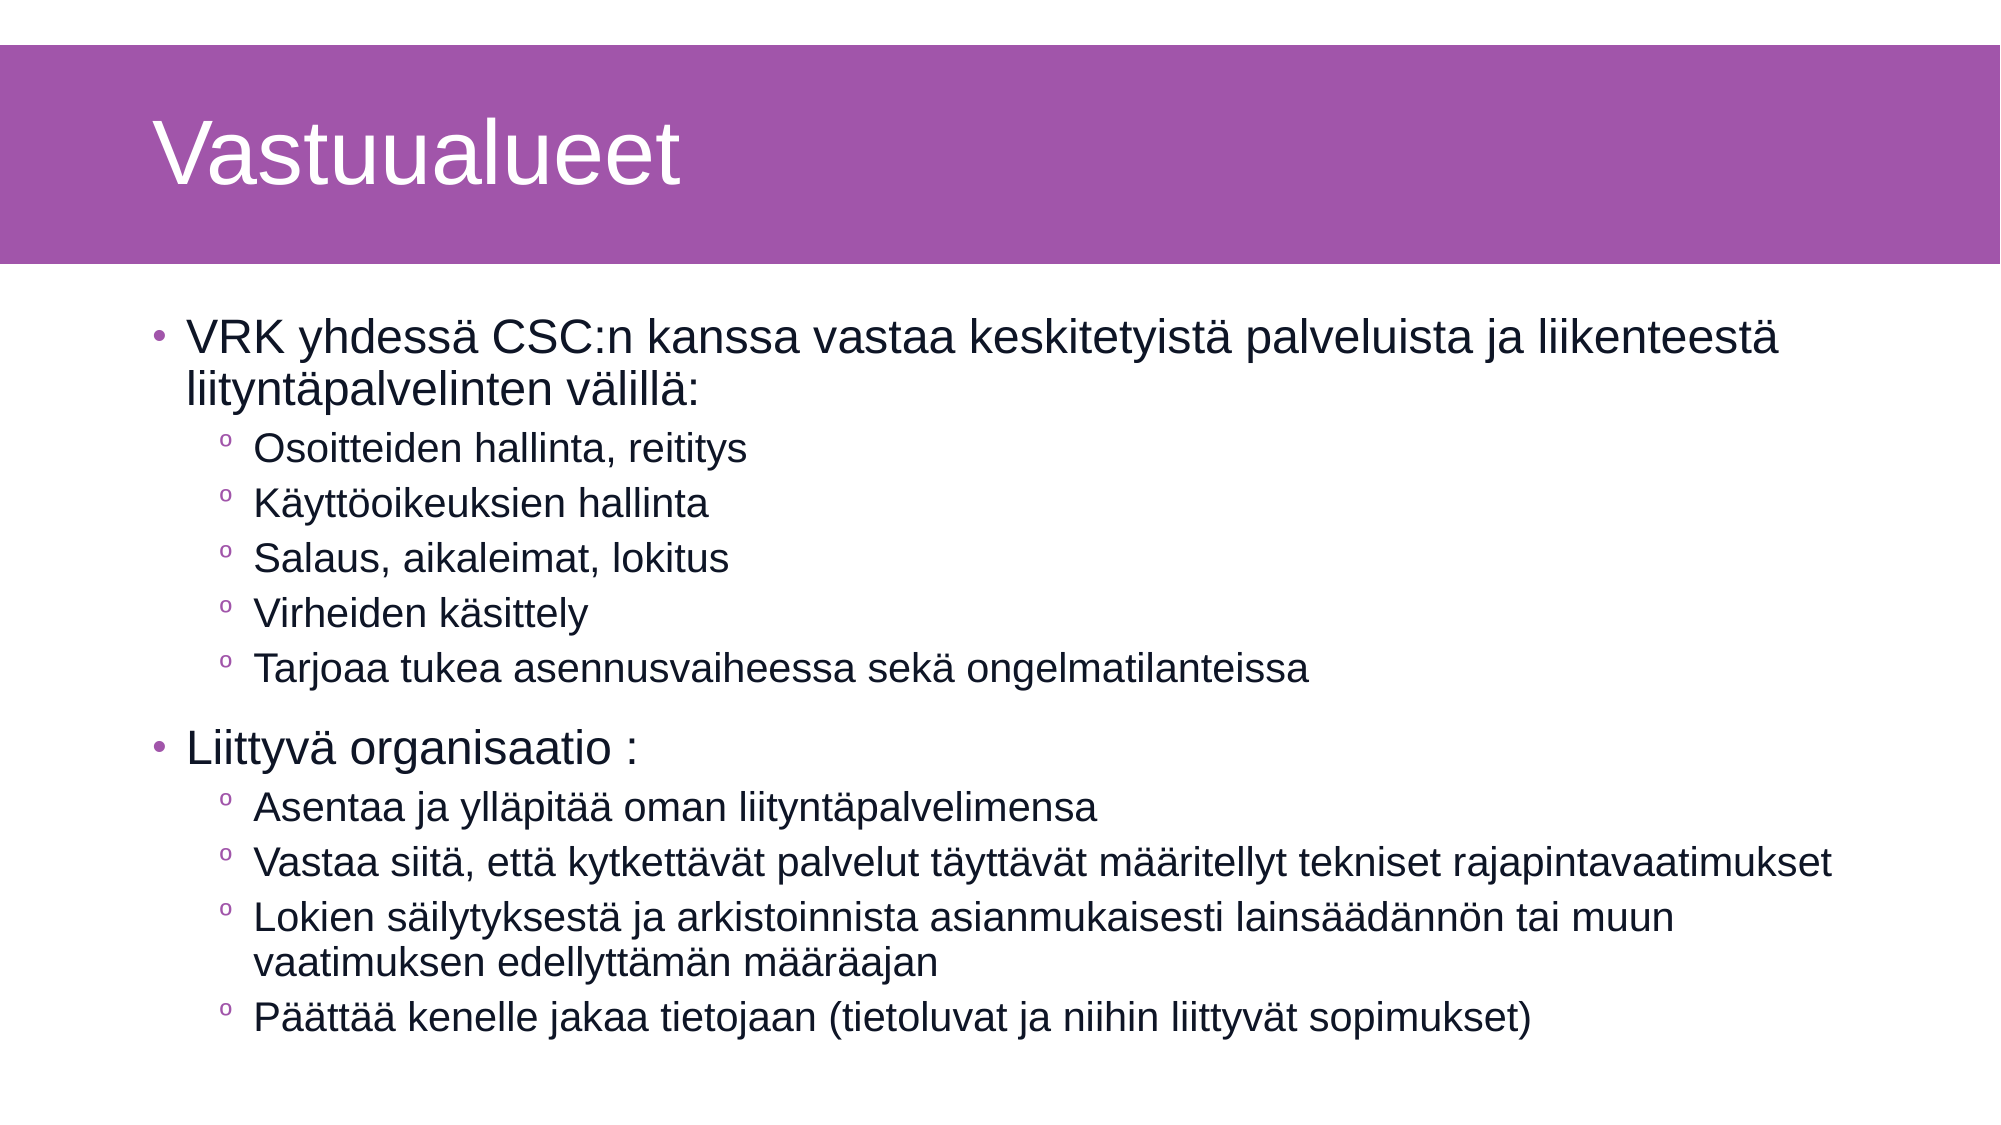

# Vastuualueet
VRK yhdessä CSC:n kanssa vastaa keskitetyistä palveluista ja liikenteestä liityntäpalvelinten välillä:
Osoitteiden hallinta, reititys
Käyttöoikeuksien hallinta
Salaus, aikaleimat, lokitus
Virheiden käsittely
Tarjoaa tukea asennusvaiheessa sekä ongelmatilanteissa
Liittyvä organisaatio :
Asentaa ja ylläpitää oman liityntäpalvelimensa
Vastaa siitä, että kytkettävät palvelut täyttävät määritellyt tekniset rajapintavaatimukset
Lokien säilytyksestä ja arkistoinnista asianmukaisesti lainsäädännön tai muun vaatimuksen edellyttämän määräajan
Päättää kenelle jakaa tietojaan (tietoluvat ja niihin liittyvät sopimukset)